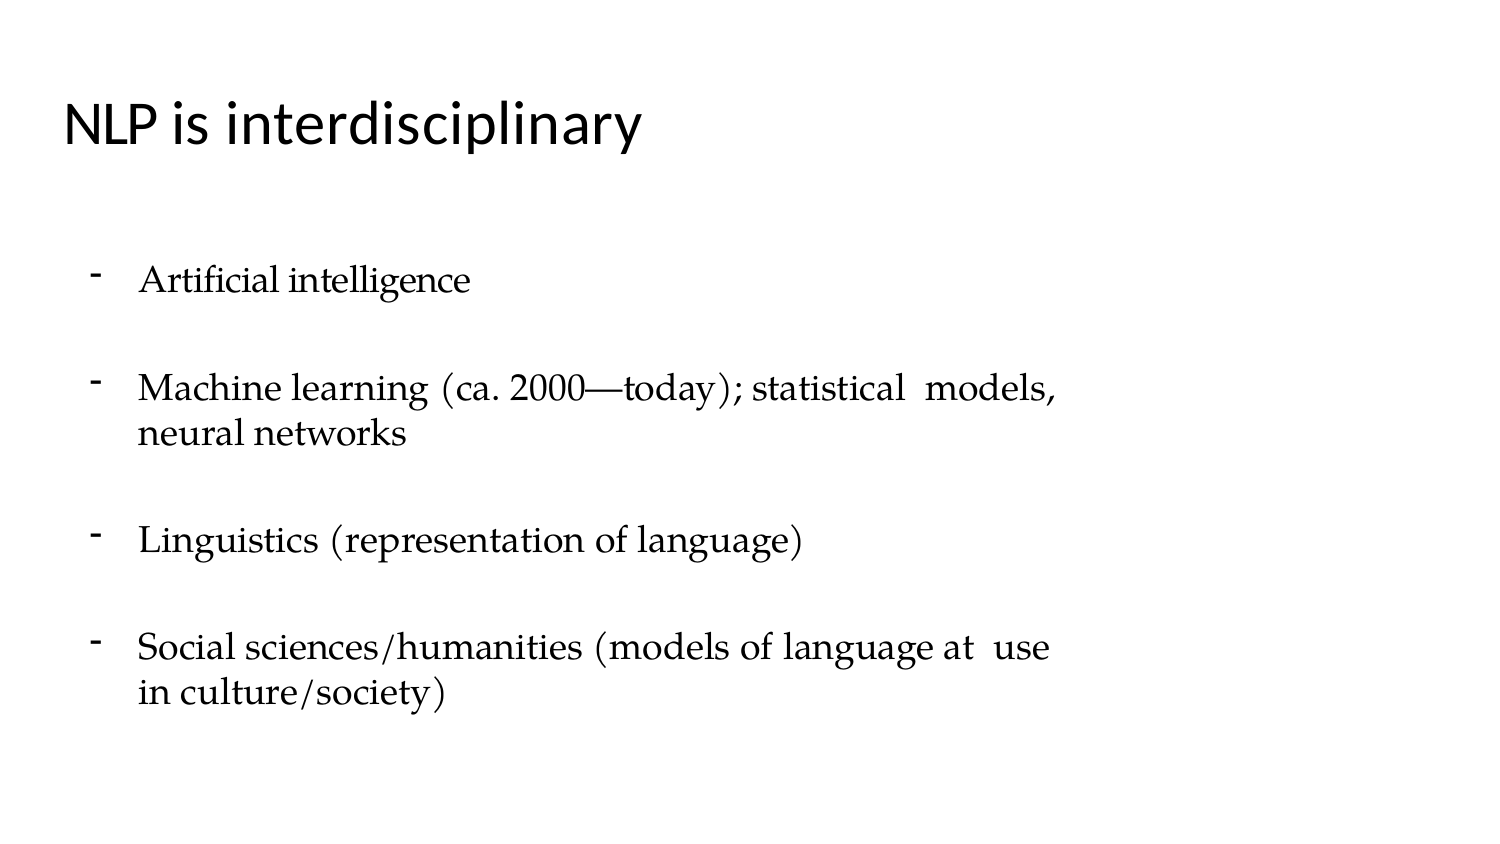

# NLP is interdisciplinary
Artificial intelligence

Machine learning (ca. 2000—today); statistical  models, neural networks

Linguistics (representation of language)

Social sciences/humanities (models of language at  use in culture/society)